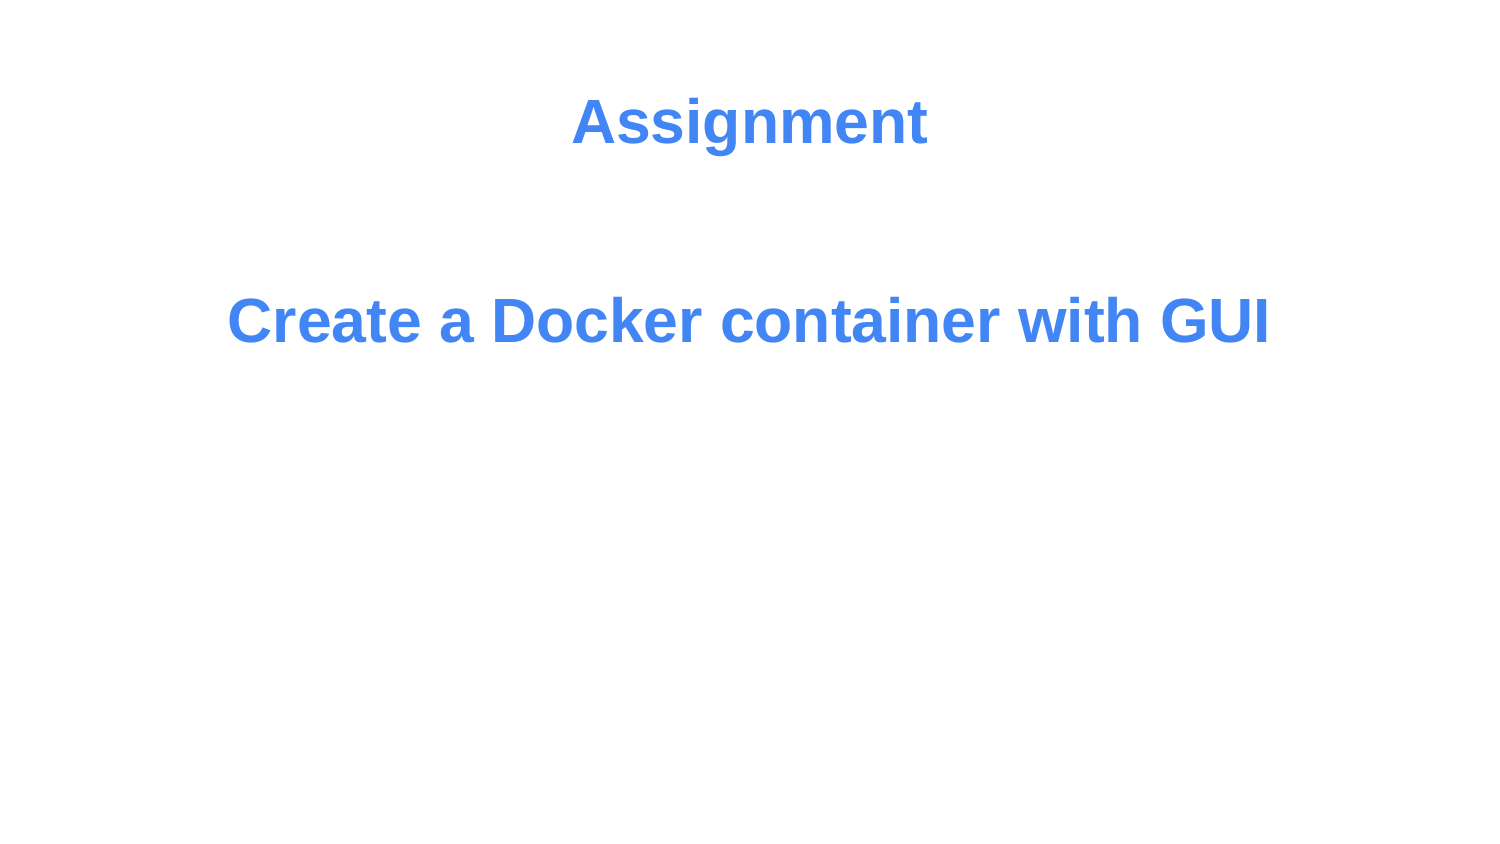

Assignment
# Create a Docker container with GUI